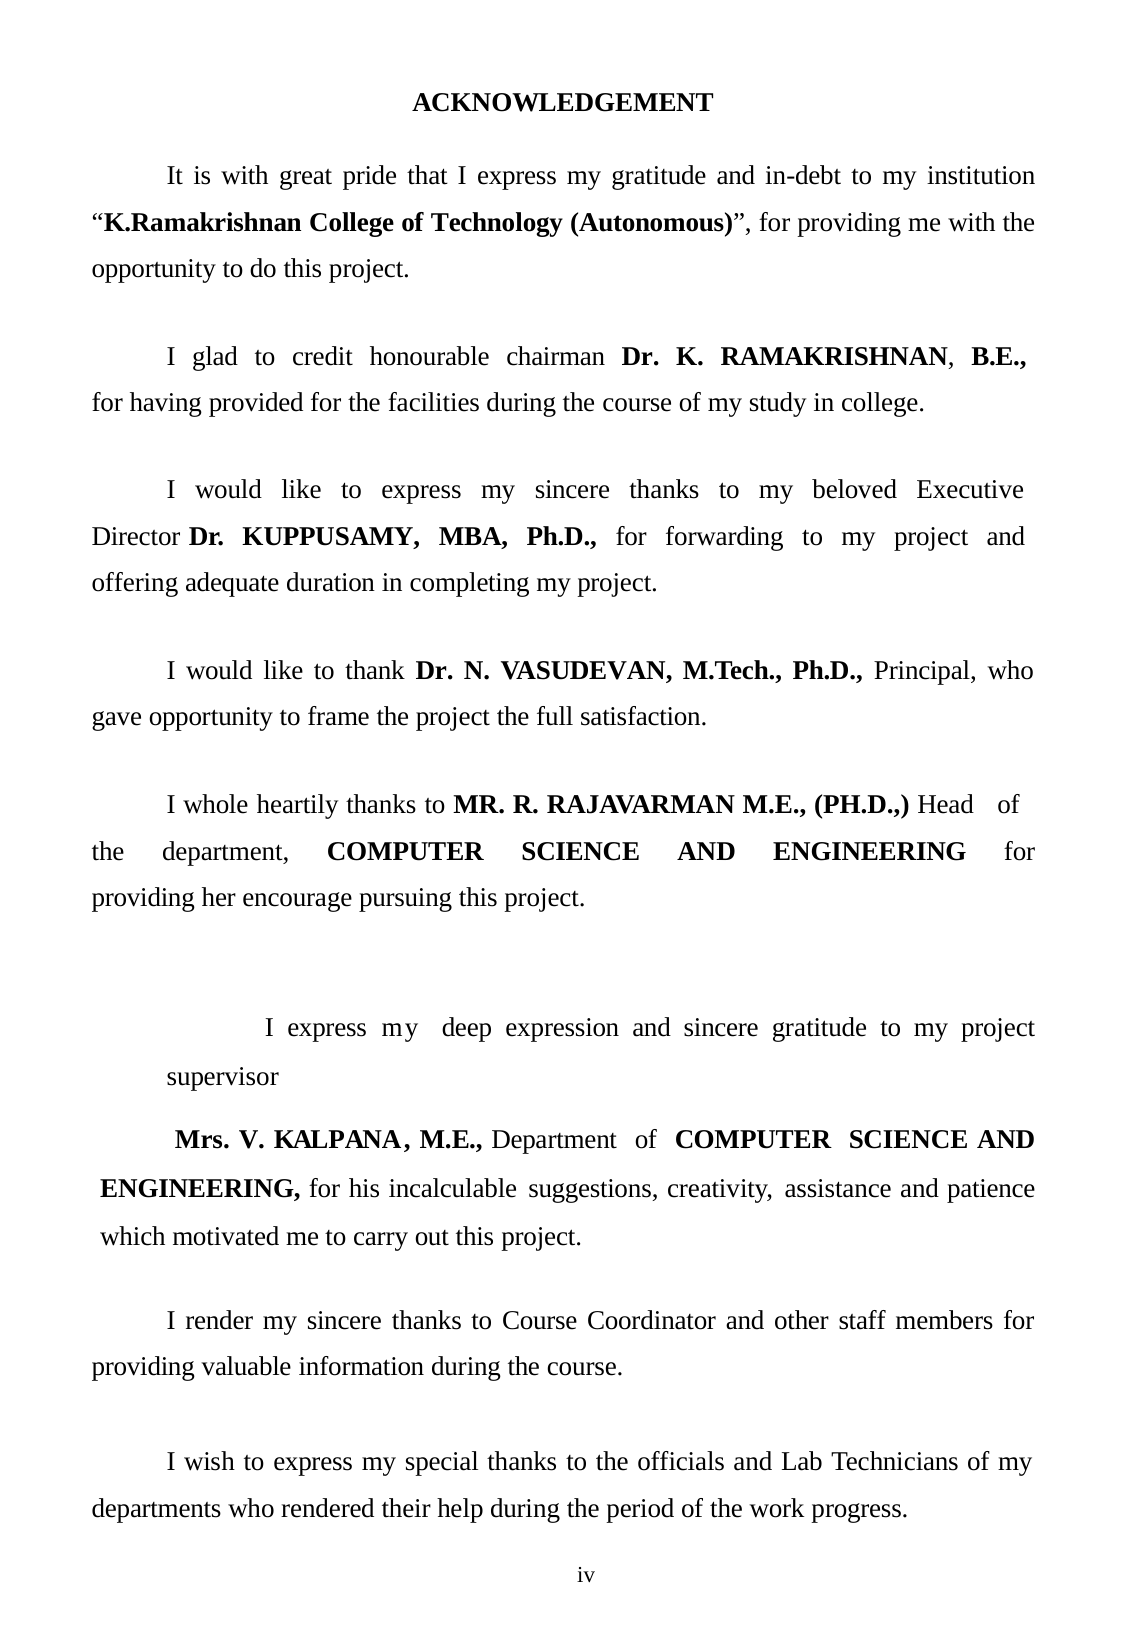

ACKNOWLEDGEMENT

It is with great pride that I express my gratitude and in-debt to my institution “K.Ramakrishnan College of Technology (Autonomous)”, for providing me with the opportunity to do this project.

I  glad  to  credit  honourable  chairman  Dr.  K.  RAMAKRISHNAN,  B.E.,  for having provided for the facilities during the course of my study in college.

I  would  like  to  express  my  sincere  thanks  to  my  beloved  Executive  Director Dr.  KUPPUSAMY,  MBA,  Ph.D.,  for  forwarding  to  my  project  and  offering adequate duration in completing my project.

I would like to thank Dr. N. VASUDEVAN, M.Tech., Ph.D., Principal, who gave opportunity to frame the project the full satisfaction.

I whole heartily thanks to MR. R. RAJAVARMAN M.E., (PH.D.,) Head   of   the   department,   COMPUTER   SCIENCE   AND   ENGINEERING   for providing her encourage pursuing this project.

  I express my  deep expression and sincere gratitude to my project supervisor
Mrs. V. KALPANA, M.E., Department  of  COMPUTER  SCIENCE AND ENGINEERING, for his incalculable suggestions, creativity, assistance and patience which motivated me to carry out this project.

I render my sincere thanks to Course Coordinator and other staff members for providing valuable information during the course.

I wish to express my special thanks to the officials and Lab Technicians of my departments who rendered their help during the period of the work progress.
iv